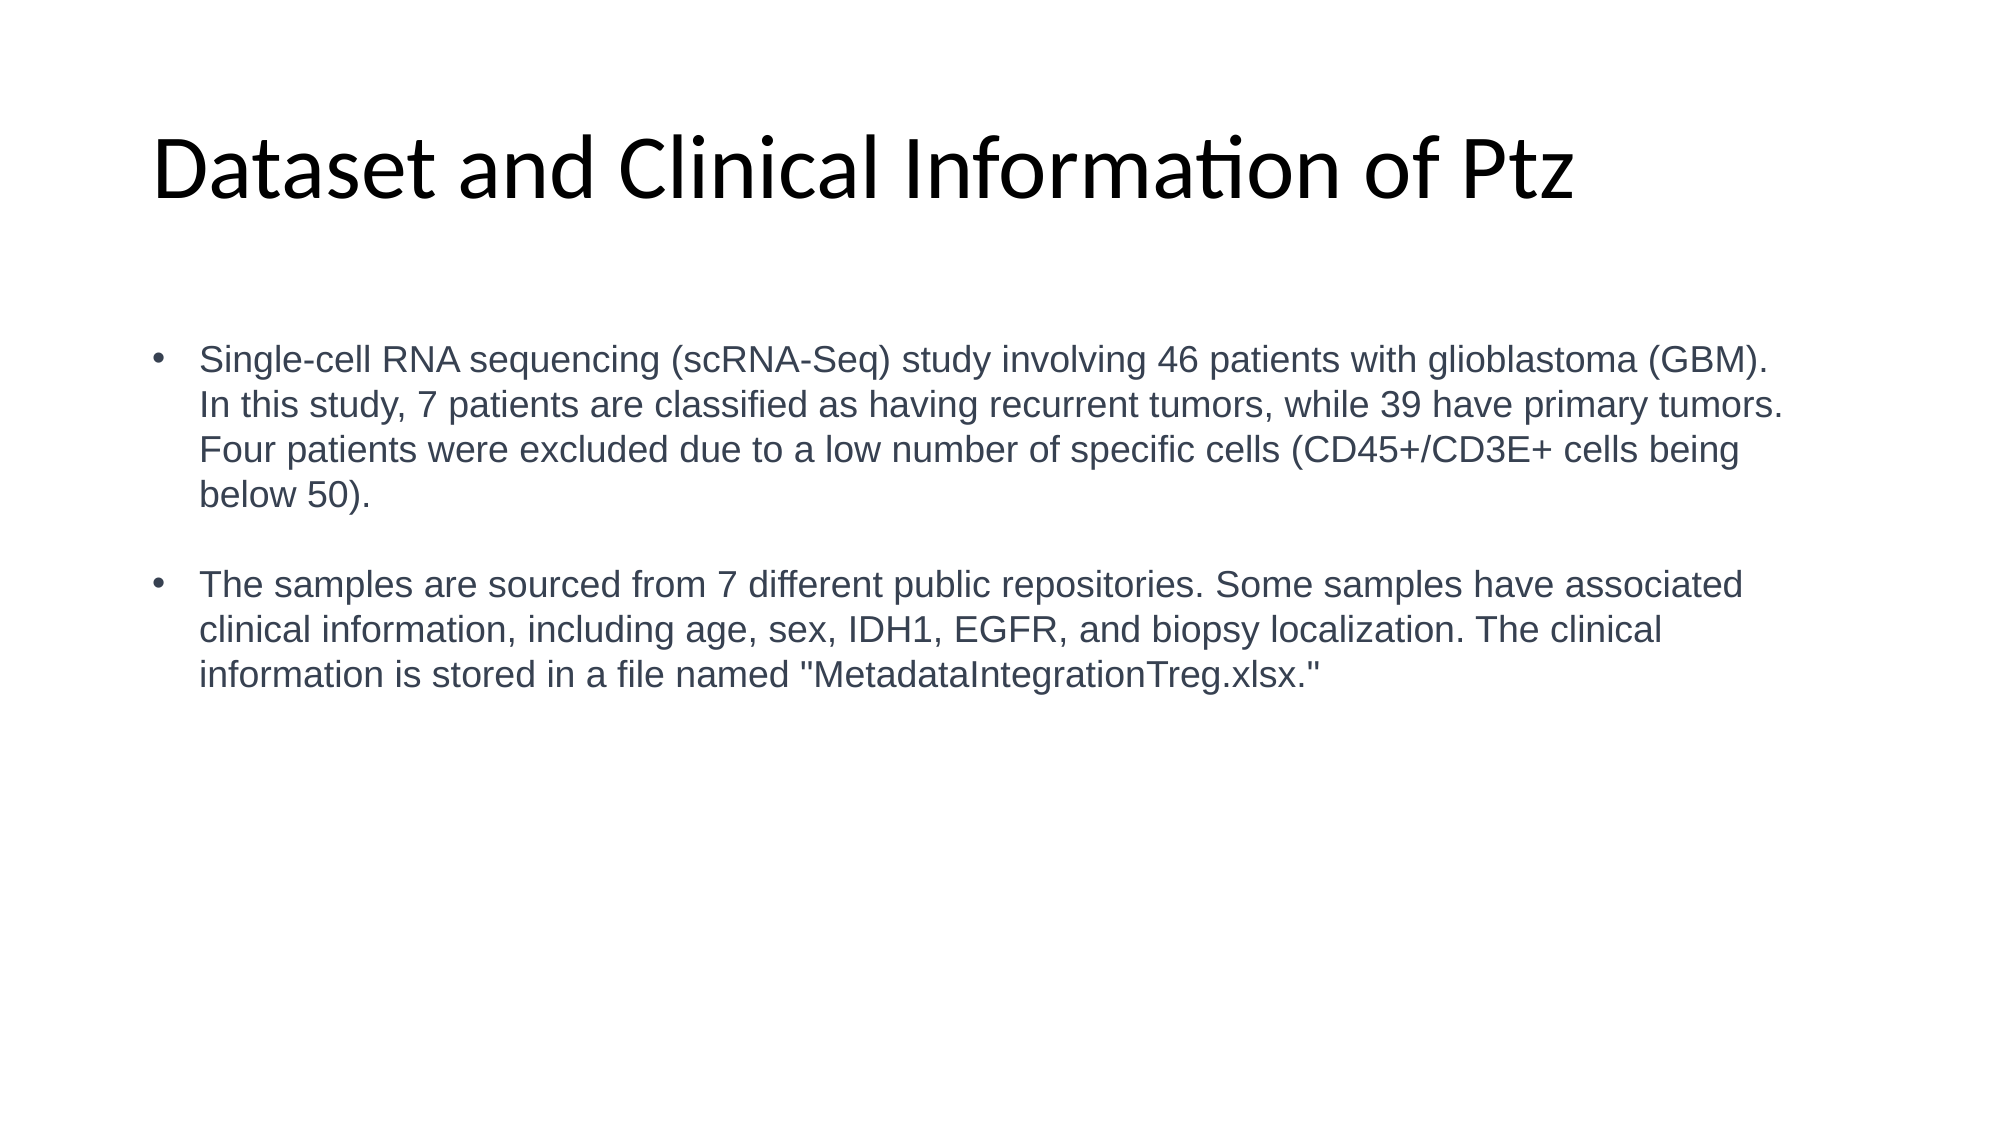

# Dataset and Clinical Information of Ptz
Single-cell RNA sequencing (scRNA-Seq) study involving 46 patients with glioblastoma (GBM). In this study, 7 patients are classified as having recurrent tumors, while 39 have primary tumors. Four patients were excluded due to a low number of specific cells (CD45+/CD3E+ cells being below 50).

The samples are sourced from 7 different public repositories. Some samples have associated clinical information, including age, sex, IDH1, EGFR, and biopsy localization. The clinical information is stored in a file named "MetadataIntegrationTreg.xlsx."